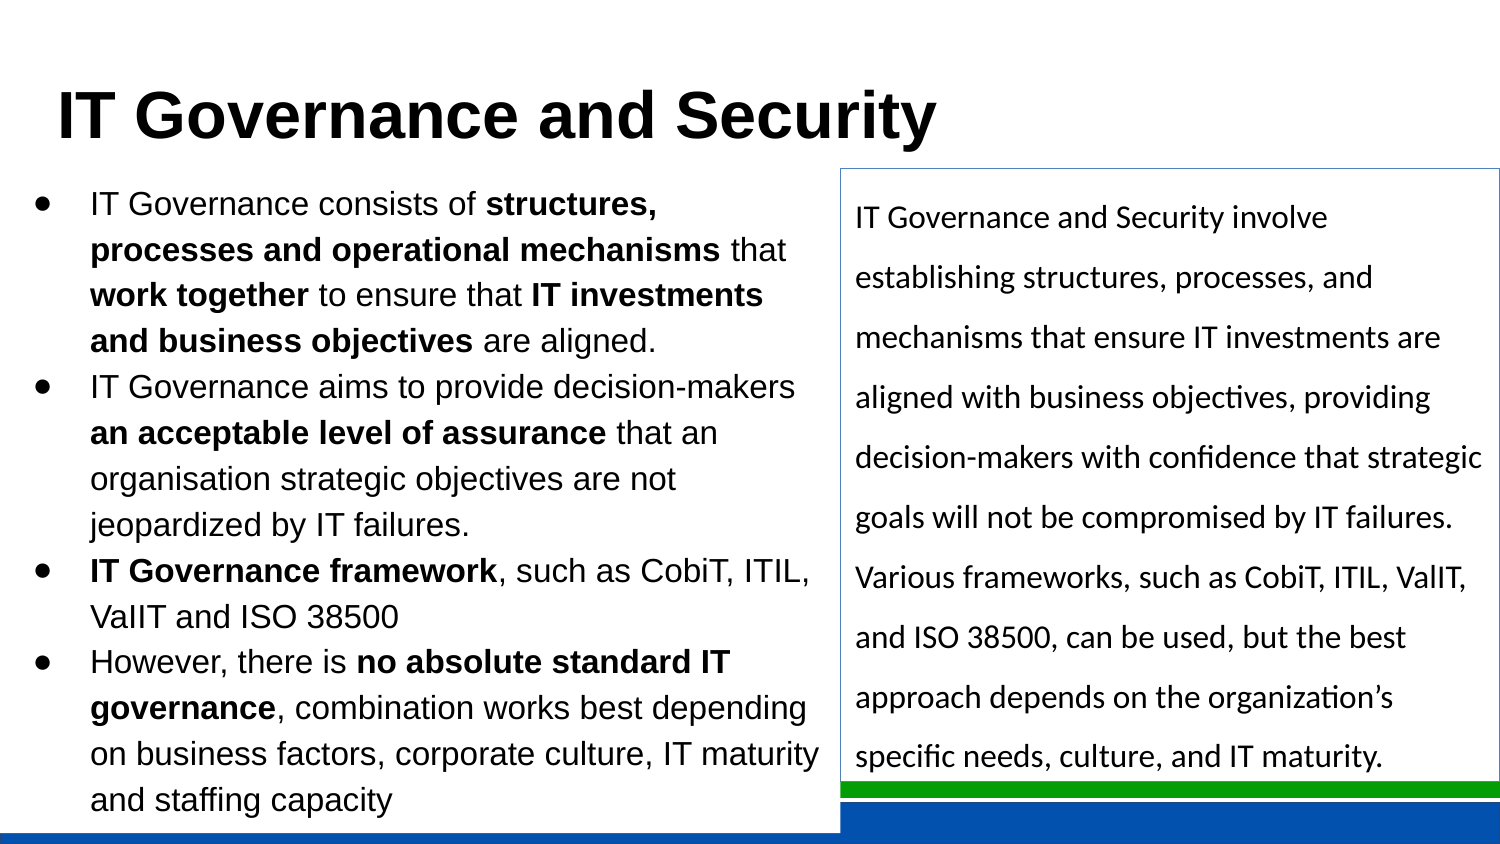

IT Governance and Security
IT Governance consists of structures, processes and operational mechanisms that work together to ensure that IT investments and business objectives are aligned.
IT Governance aims to provide decision-makers an acceptable level of assurance that an organisation strategic objectives are not jeopardized by IT failures.
IT Governance framework, such as CobiT, ITIL, VaIIT and ISO 38500
However, there is no absolute standard IT governance, combination works best depending on business factors, corporate culture, IT maturity and staffing capacity
IT Governance and Security involve establishing structures, processes, and mechanisms that ensure IT investments are aligned with business objectives, providing decision-makers with confidence that strategic goals will not be compromised by IT failures. Various frameworks, such as CobiT, ITIL, ValIT, and ISO 38500, can be used, but the best approach depends on the organization’s specific needs, culture, and IT maturity.